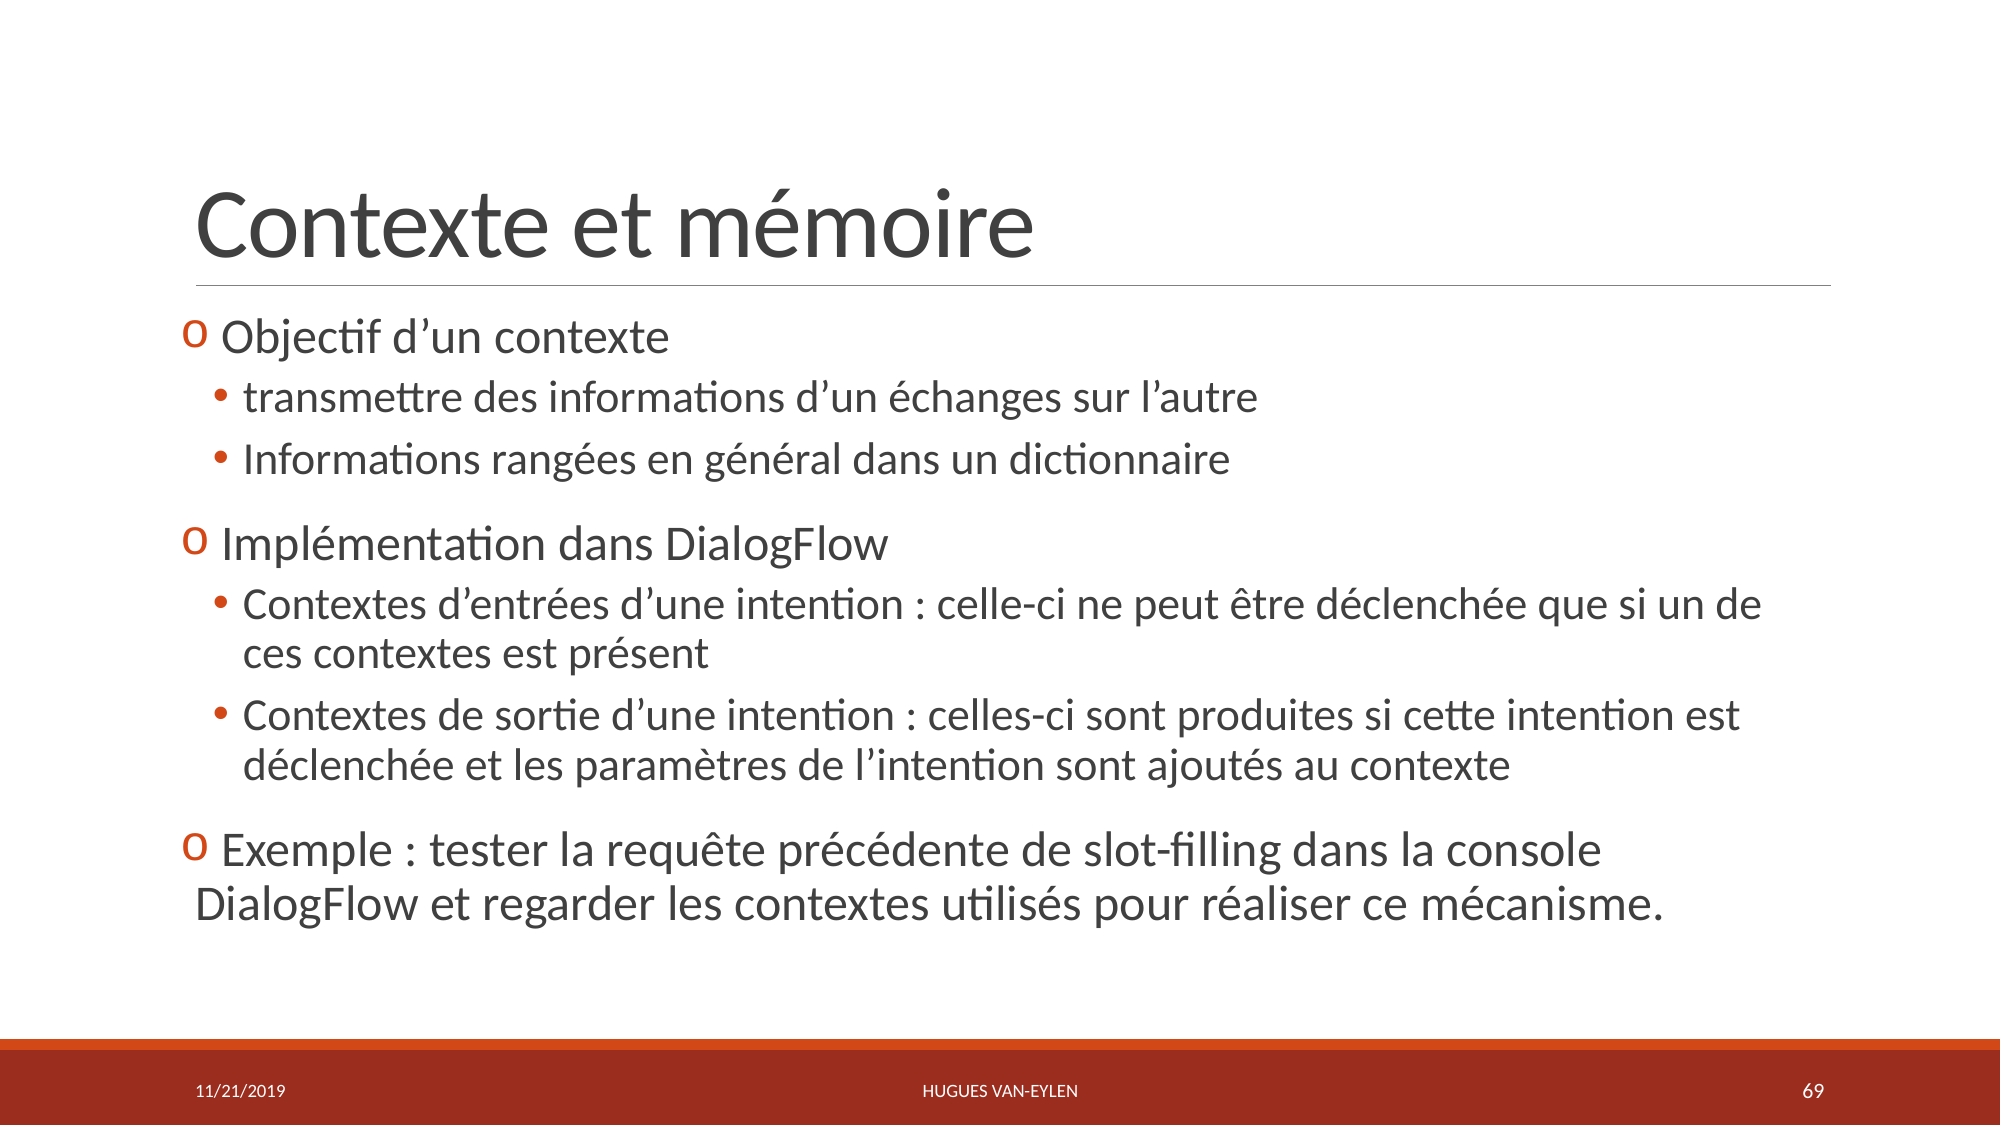

# Contexte et mémoire
 Objectif d’un contexte
transmettre des informations d’un échanges sur l’autre
Informations rangées en général dans un dictionnaire
 Implémentation dans DialogFlow
Contextes d’entrées d’une intention : celle-ci ne peut être déclenchée que si un de ces contextes est présent
Contextes de sortie d’une intention : celles-ci sont produites si cette intention est déclenchée et les paramètres de l’intention sont ajoutés au contexte
 Exemple : tester la requête précédente de slot-filling dans la console DialogFlow et regarder les contextes utilisés pour réaliser ce mécanisme.

11/21/2019
Hugues Van-Eylen
69